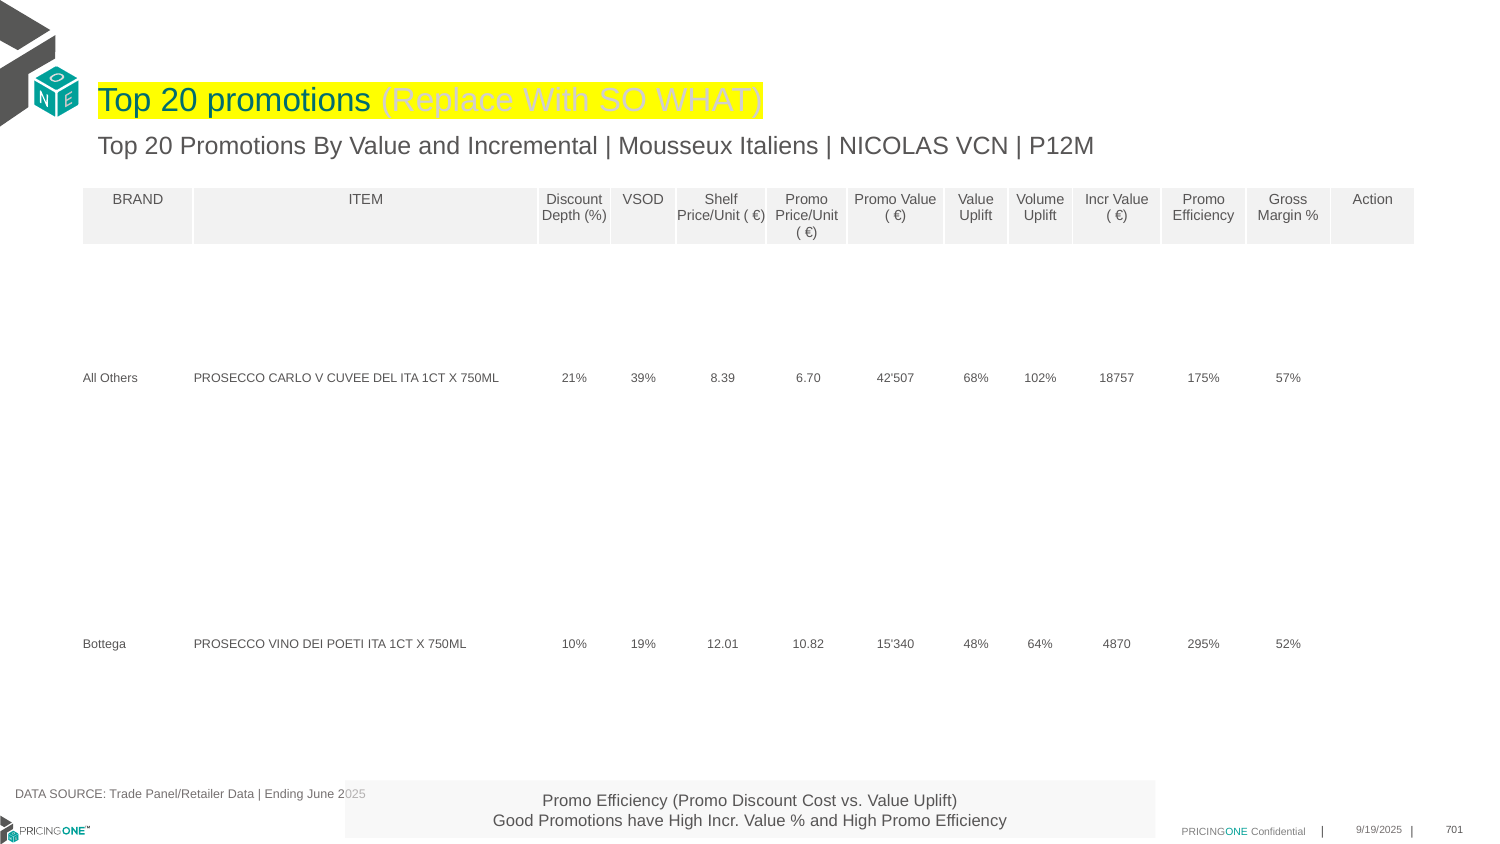

# Top 20 promotions (Replace With SO WHAT)
Top 20 Promotions By Value and Incremental | Mousseux Italiens | NICOLAS VCN | P12M
| BRAND | ITEM | Discount Depth (%) | VSOD | Shelf Price/Unit ( €) | Promo Price/Unit ( €) | Promo Value ( €) | Value Uplift | Volume Uplift | Incr Value ( €) | Promo Efficiency | Gross Margin % | Action |
| --- | --- | --- | --- | --- | --- | --- | --- | --- | --- | --- | --- | --- |
| All Others | PROSECCO CARLO V CUVEE DEL ITA 1CT X 750ML | 21% | 39% | 8.39 | 6.70 | 42'507 | 68% | 102% | 18757 | 175% | 57% |  |
| Bottega | PROSECCO VINO DEI POETI ITA 1CT X 750ML | 10% | 19% | 12.01 | 10.82 | 15'340 | 48% | 64% | 4870 | 295% | 52% |  |
DATA SOURCE: Trade Panel/Retailer Data | Ending June 2025
Promo Efficiency (Promo Discount Cost vs. Value Uplift)
Good Promotions have High Incr. Value % and High Promo Efficiency

9/19/2025
701